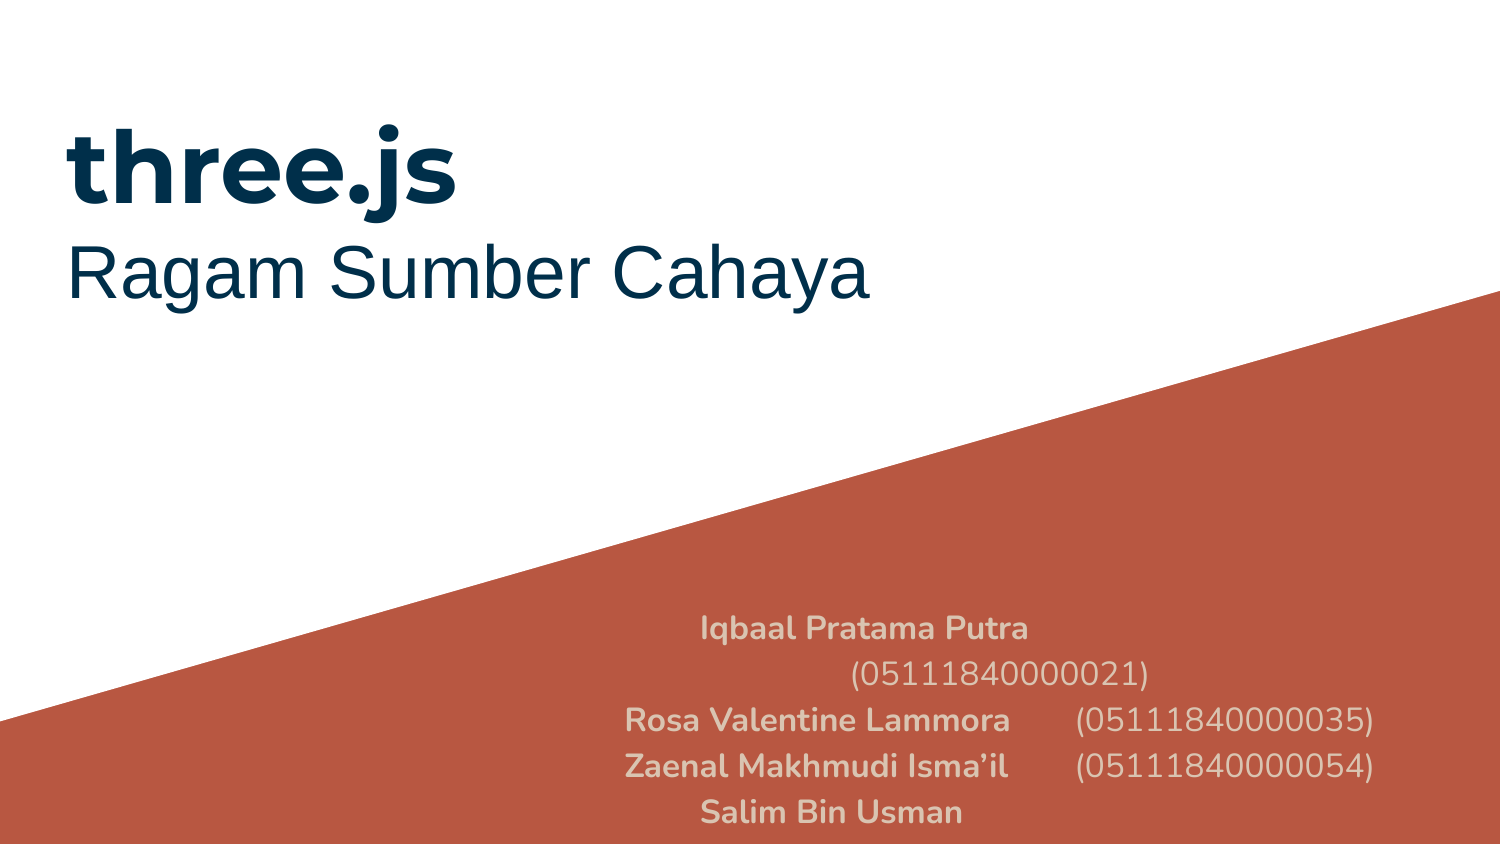

# three.js
Ragam Sumber Cahaya
Iqbaal Pratama Putra		(05111840000021)
Rosa Valentine Lammora	(05111840000035)
Zaenal Makhmudi Isma’il	(05111840000054)
Salim Bin Usman			(05111840000104)